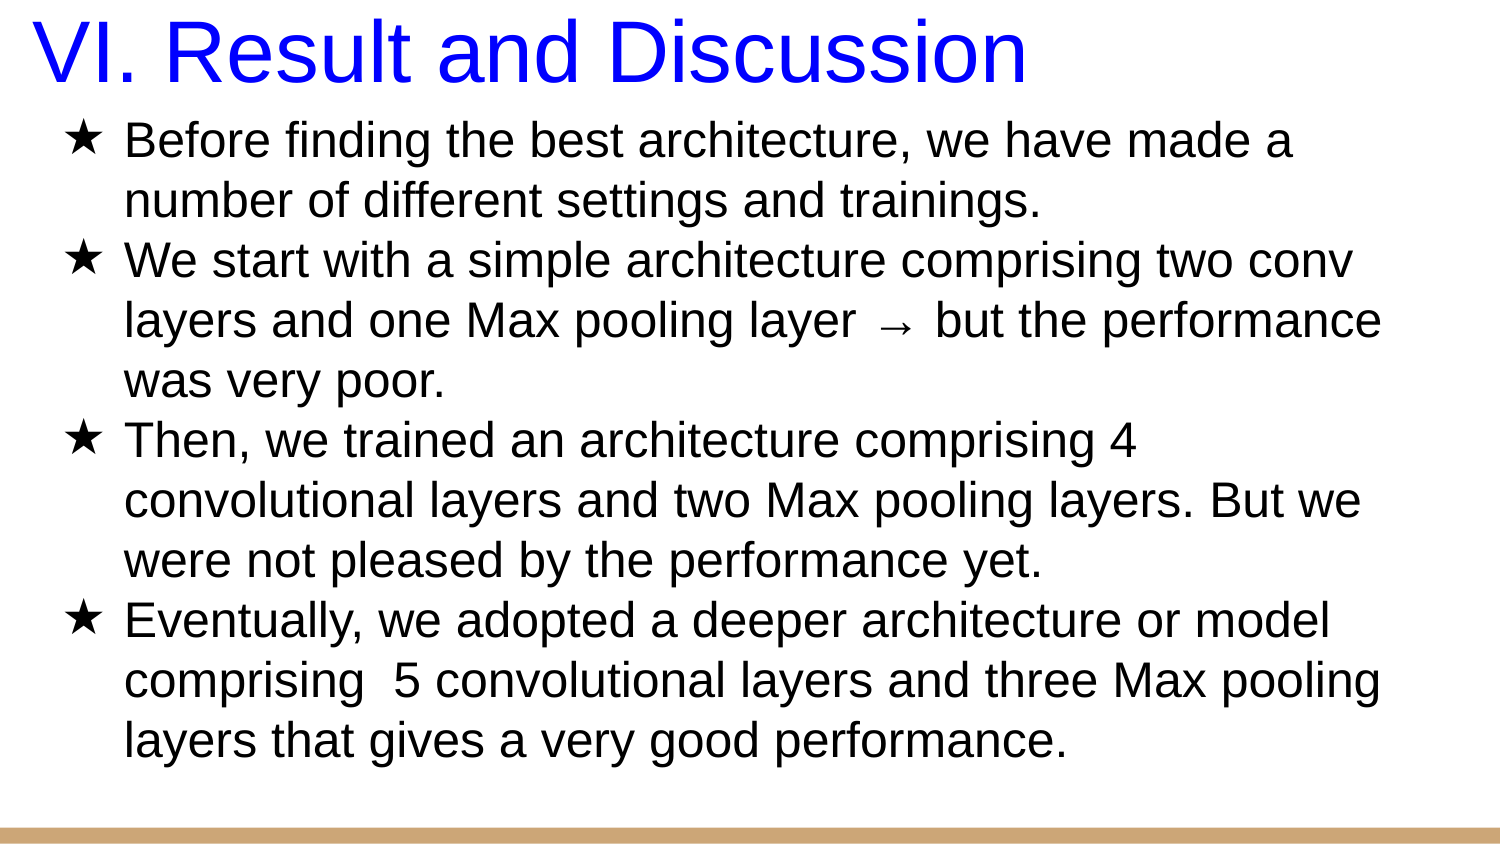

# VI. Result and Discussion
Before finding the best architecture, we have made a number of different settings and trainings.
We start with a simple architecture comprising two conv layers and one Max pooling layer → but the performance was very poor.
Then, we trained an architecture comprising 4 convolutional layers and two Max pooling layers. But we were not pleased by the performance yet.
Eventually, we adopted a deeper architecture or model comprising  5 convolutional layers and three Max pooling layers that gives a very good performance.